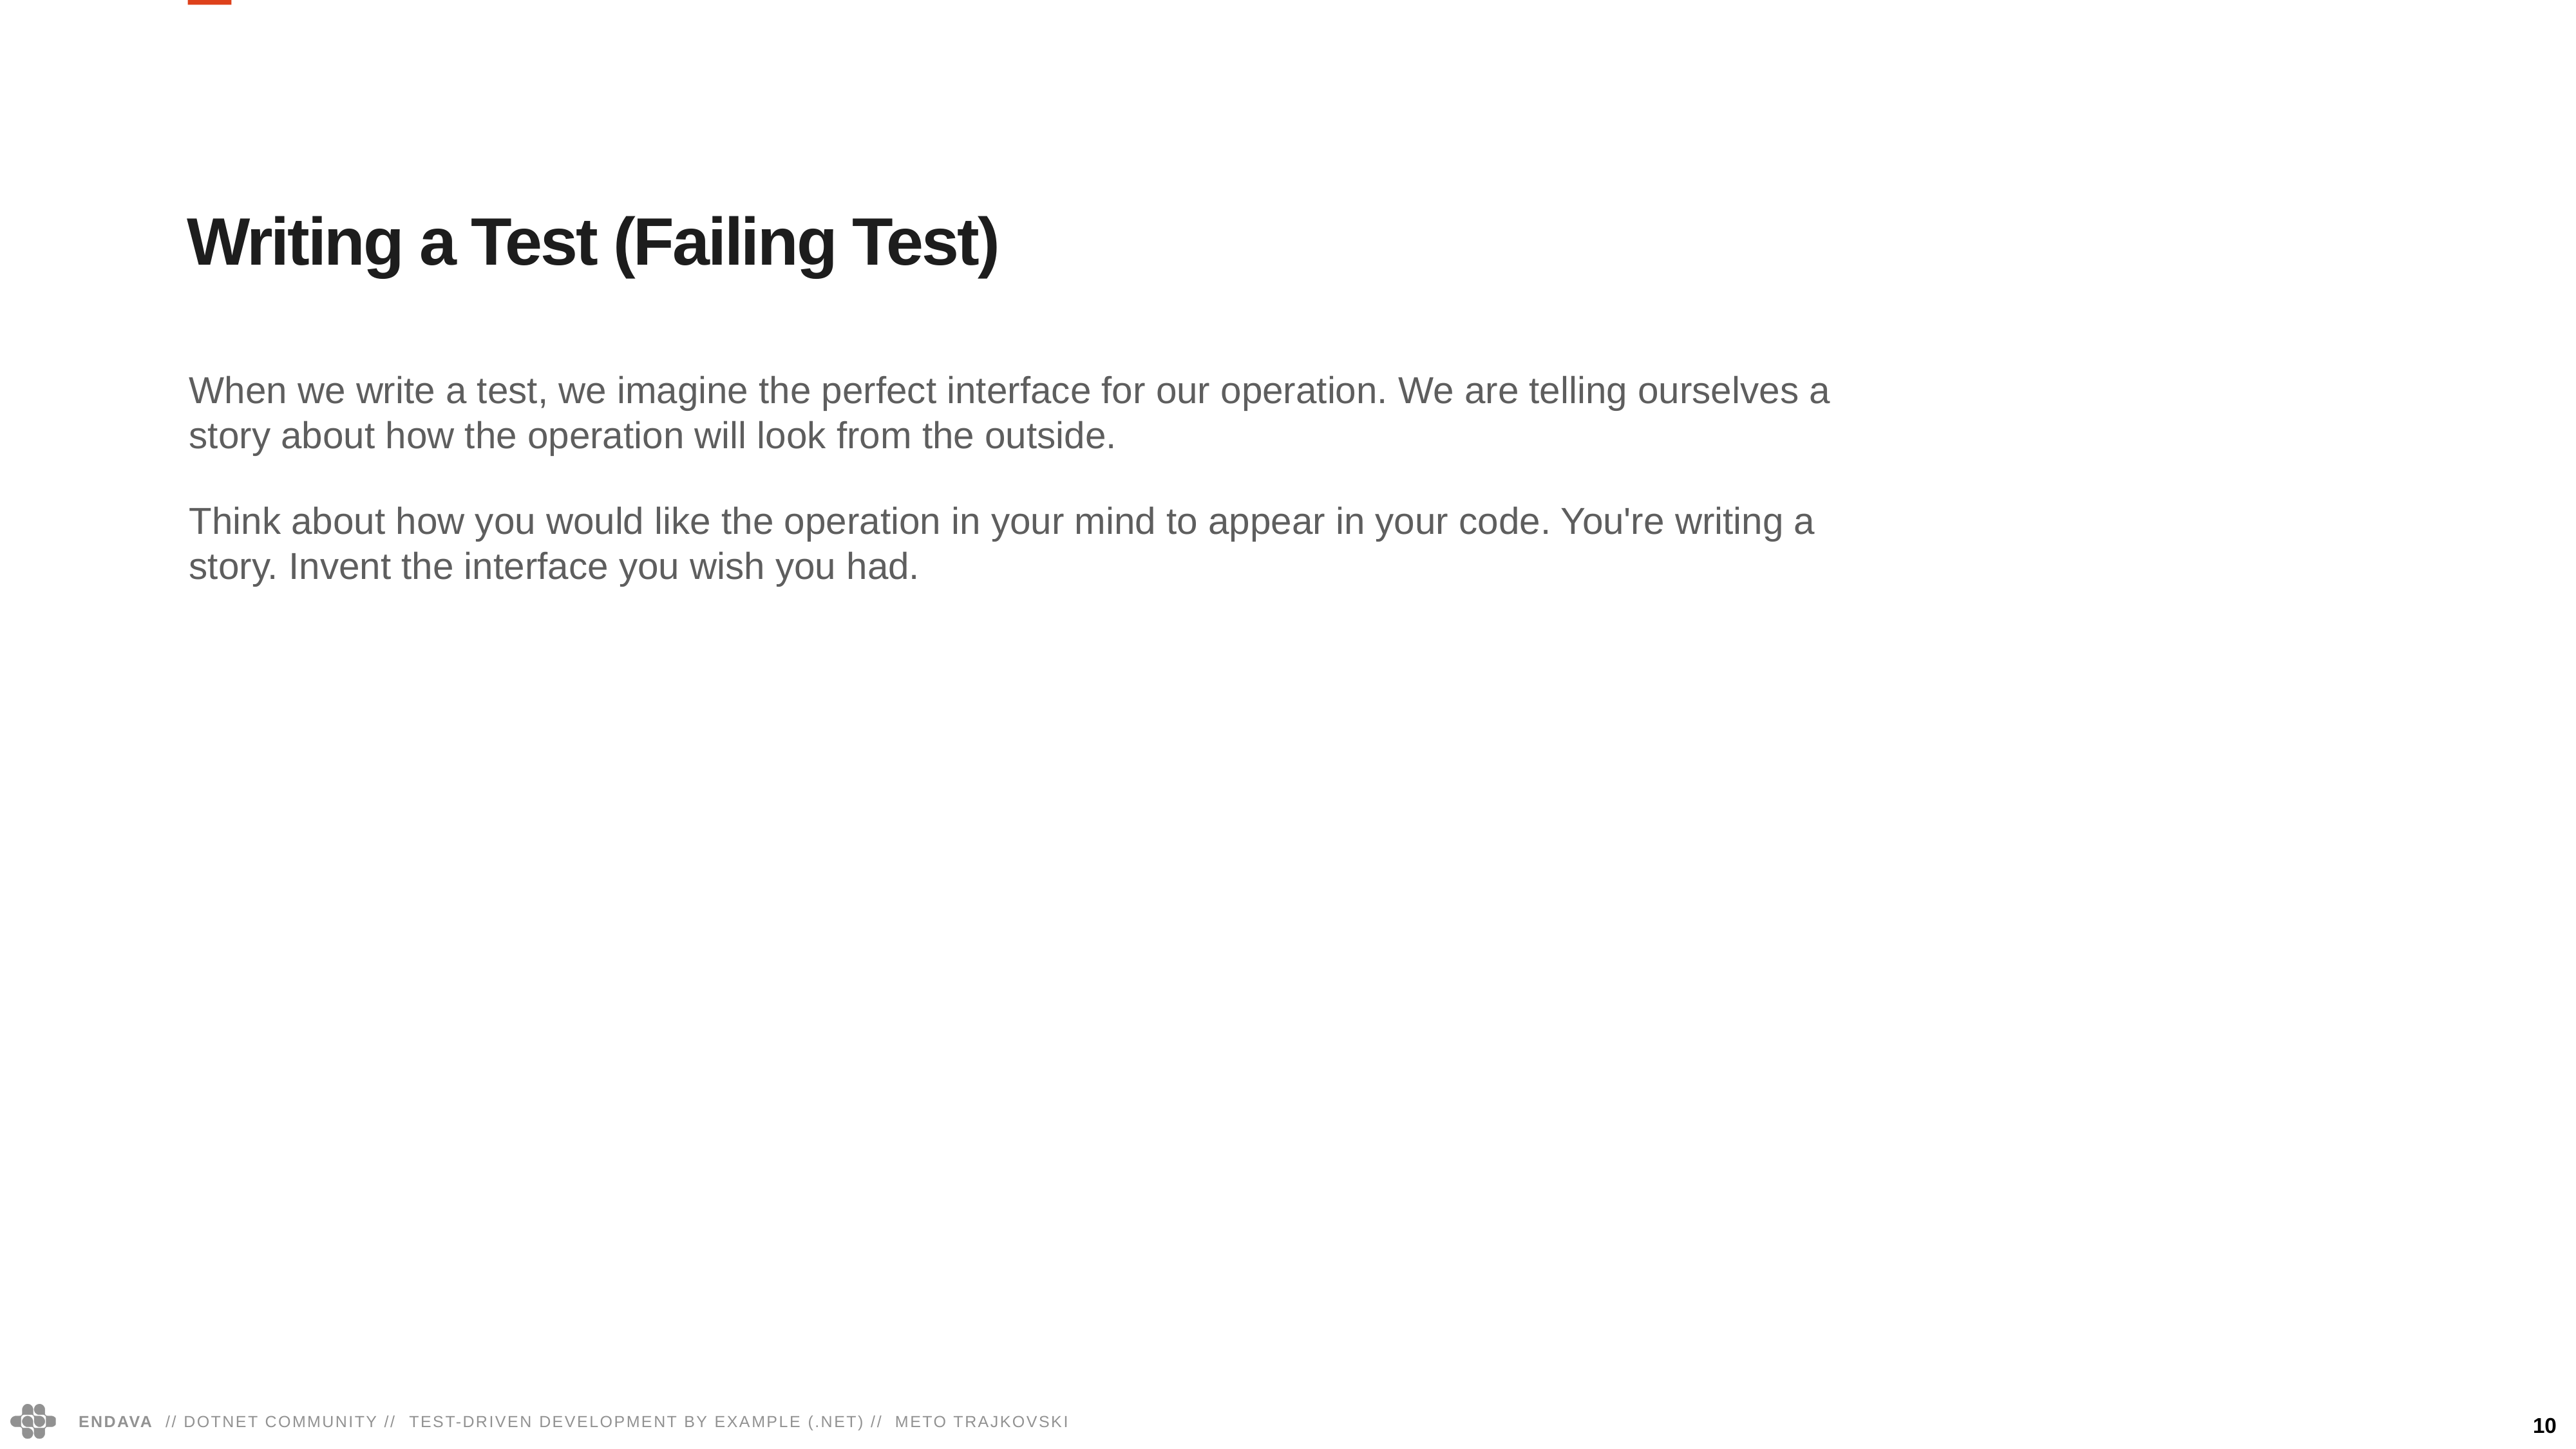

Writing a Test (Failing Test)
When we write a test, we imagine the perfect interface for our operation. We are telling ourselves a story about how the operation will look from the outside.
Think about how you would like the operation in your mind to appear in your code. You're writing a story. Invent the interface you wish you had.
10